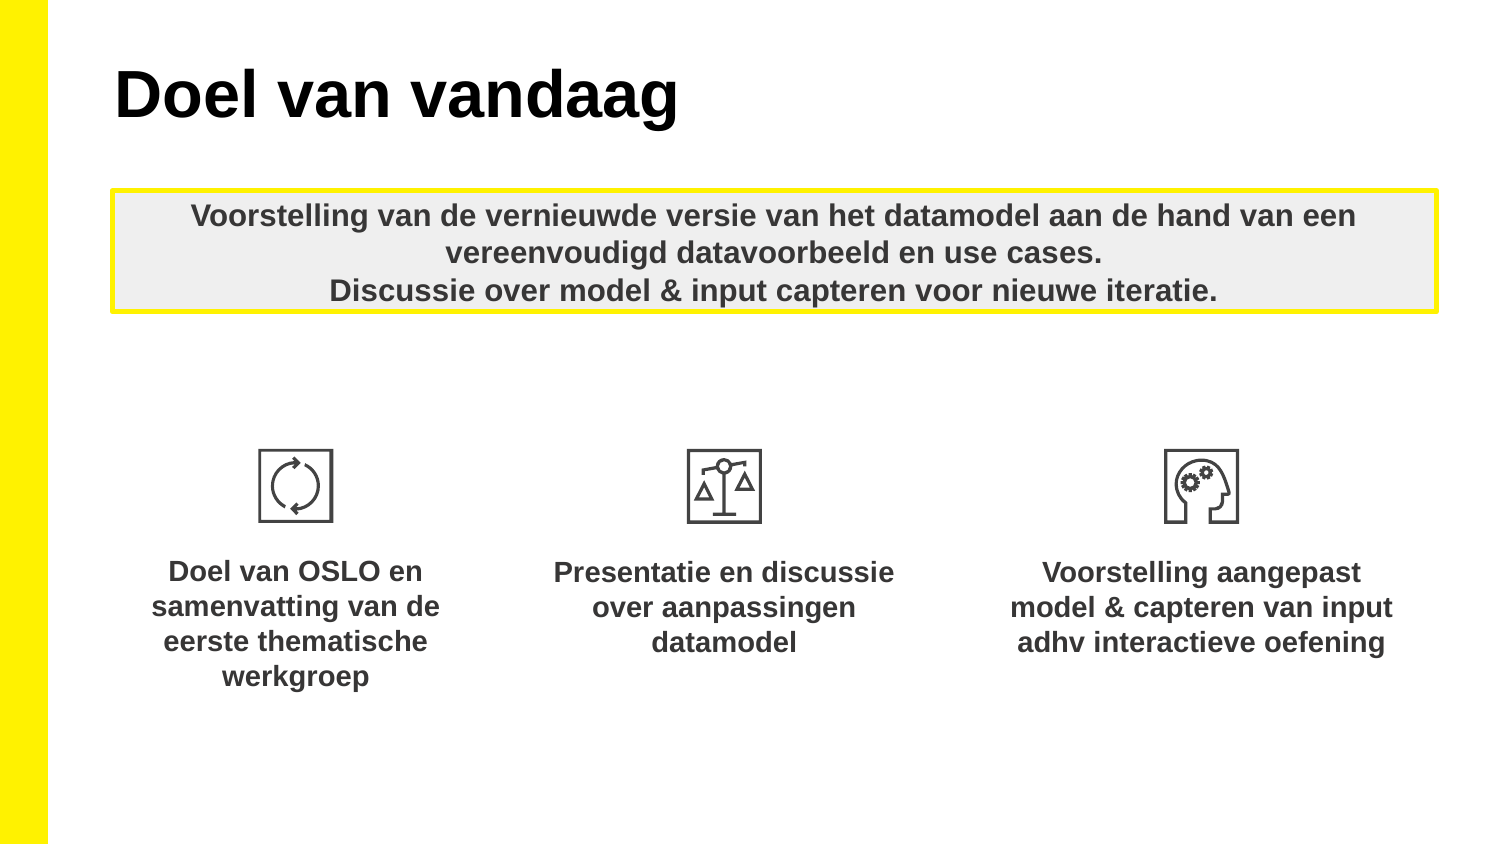

Doel van vandaag
Voorstelling van de vernieuwde versie van het datamodel aan de hand van een vereenvoudigd datavoorbeeld en use cases.
Discussie over model & input capteren voor nieuwe iteratie.

Doel van OSLO en samenvatting van de eerste thematische werkgroep
Voorstelling aangepast model & capteren van input adhv interactieve oefening
Presentatie en discussie over aanpassingen datamodel